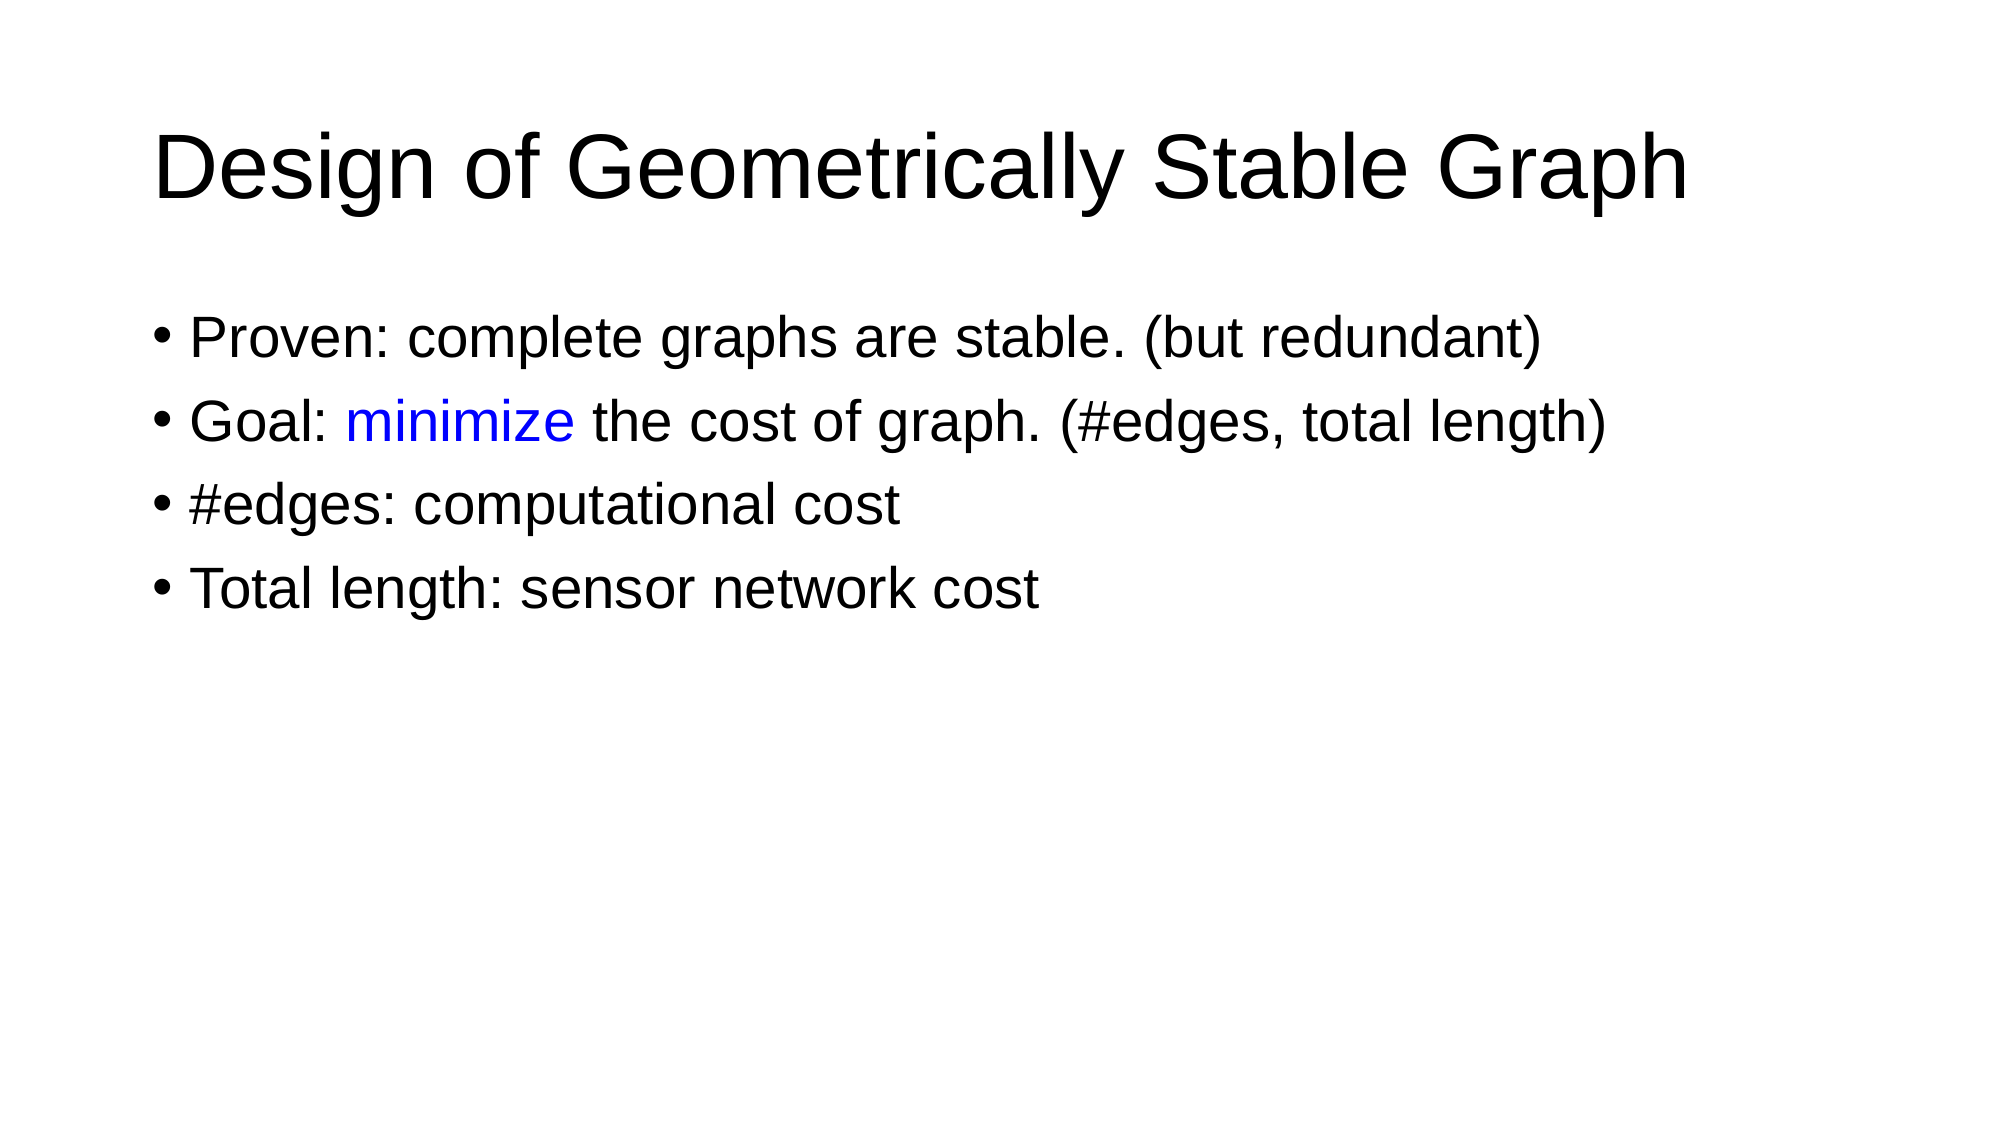

# Design of Geometrically Stable Graph
Proven: complete graphs are stable. (but redundant)
Goal: minimize the cost of graph. (#edges, total length)
#edges: computational cost
Total length: sensor network cost